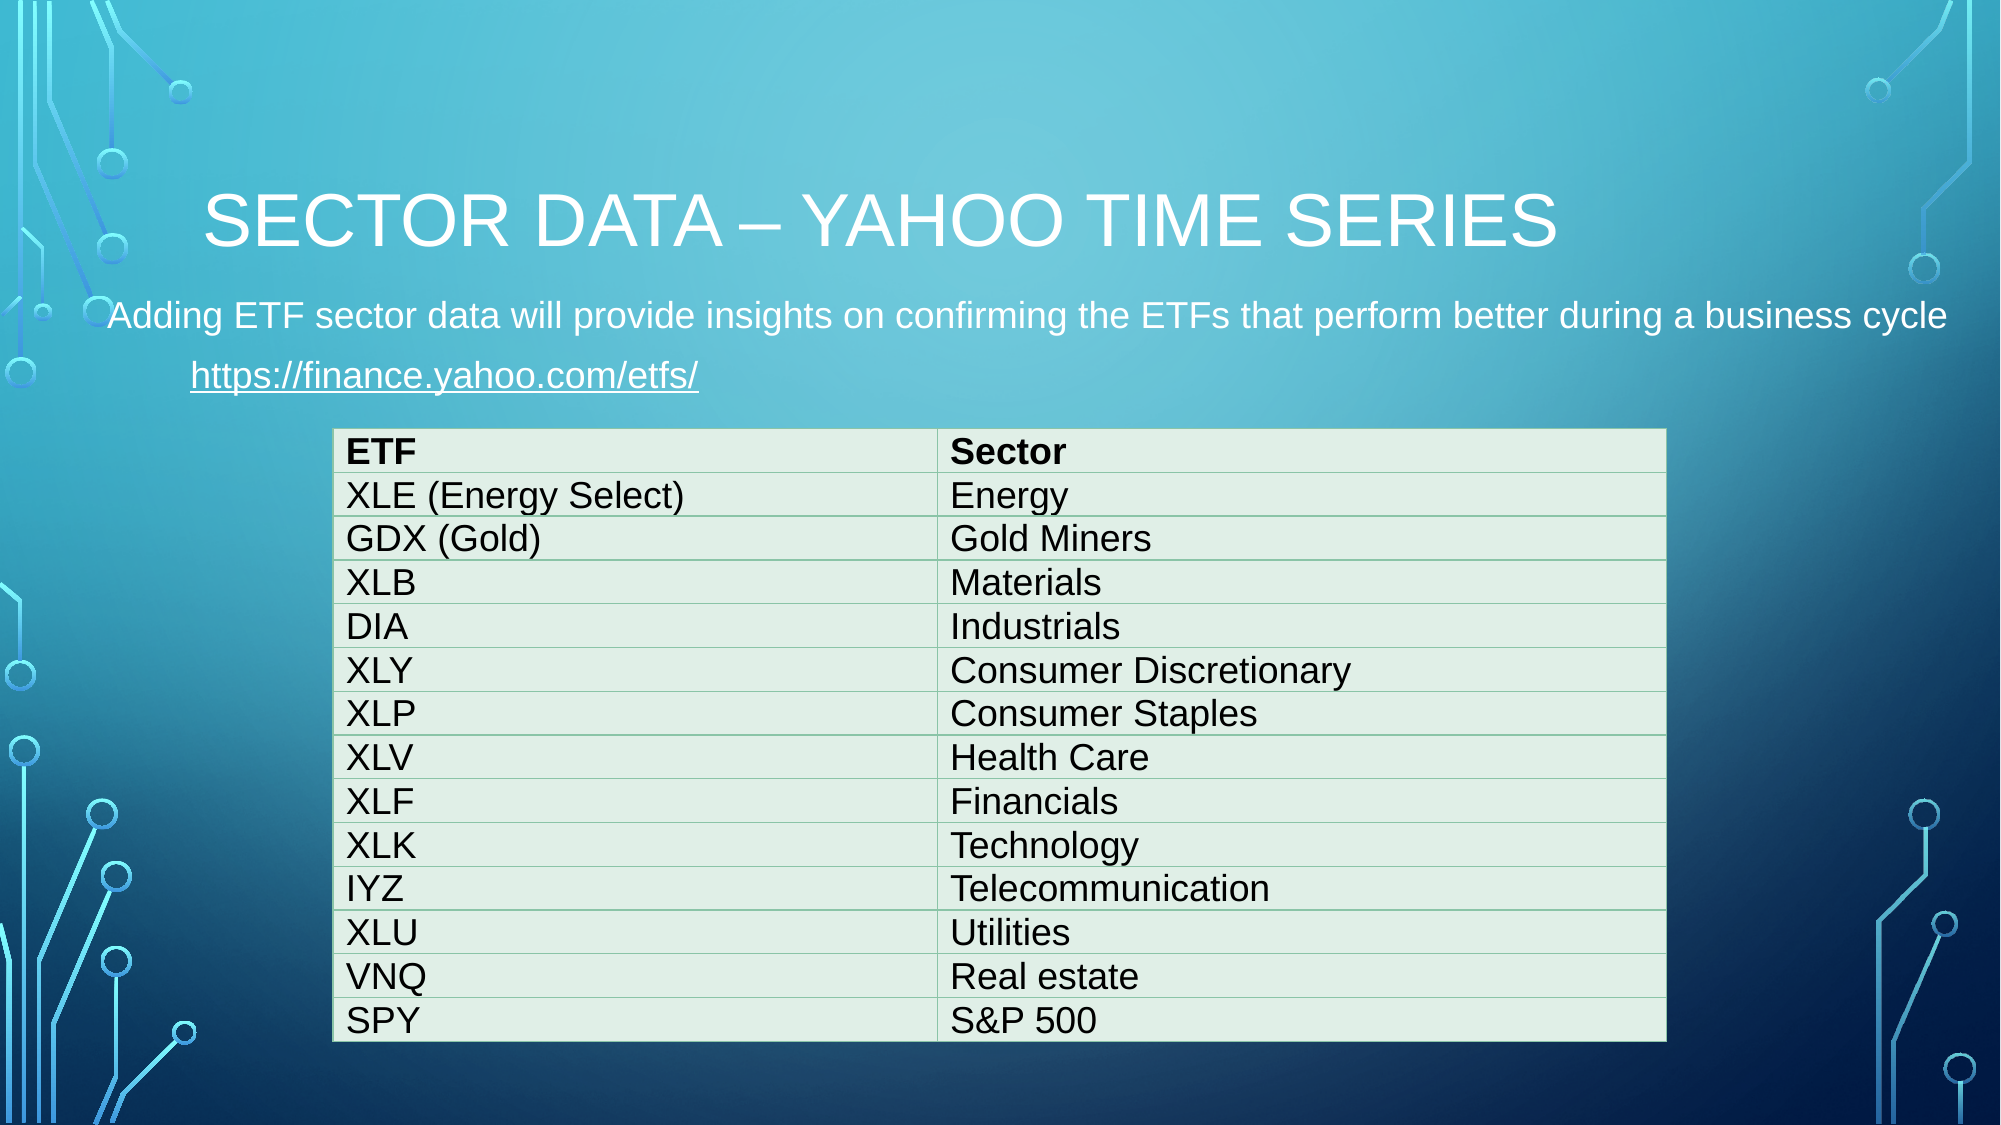

# Sector data – Yahoo time series
Adding ETF sector data will provide insights on confirming the ETFs that perform better during a business cycle
https://finance.yahoo.com/etfs/
| ETF | Sector |
| --- | --- |
| XLE (Energy Select) | Energy |
| GDX (Gold) | Gold Miners |
| XLB | Materials |
| DIA | Industrials |
| XLY | Consumer Discretionary |
| XLP | Consumer Staples |
| XLV | Health Care |
| XLF | Financials |
| XLK | Technology |
| IYZ | Telecommunication |
| XLU | Utilities |
| VNQ | Real estate |
| SPY | S&P 500 |